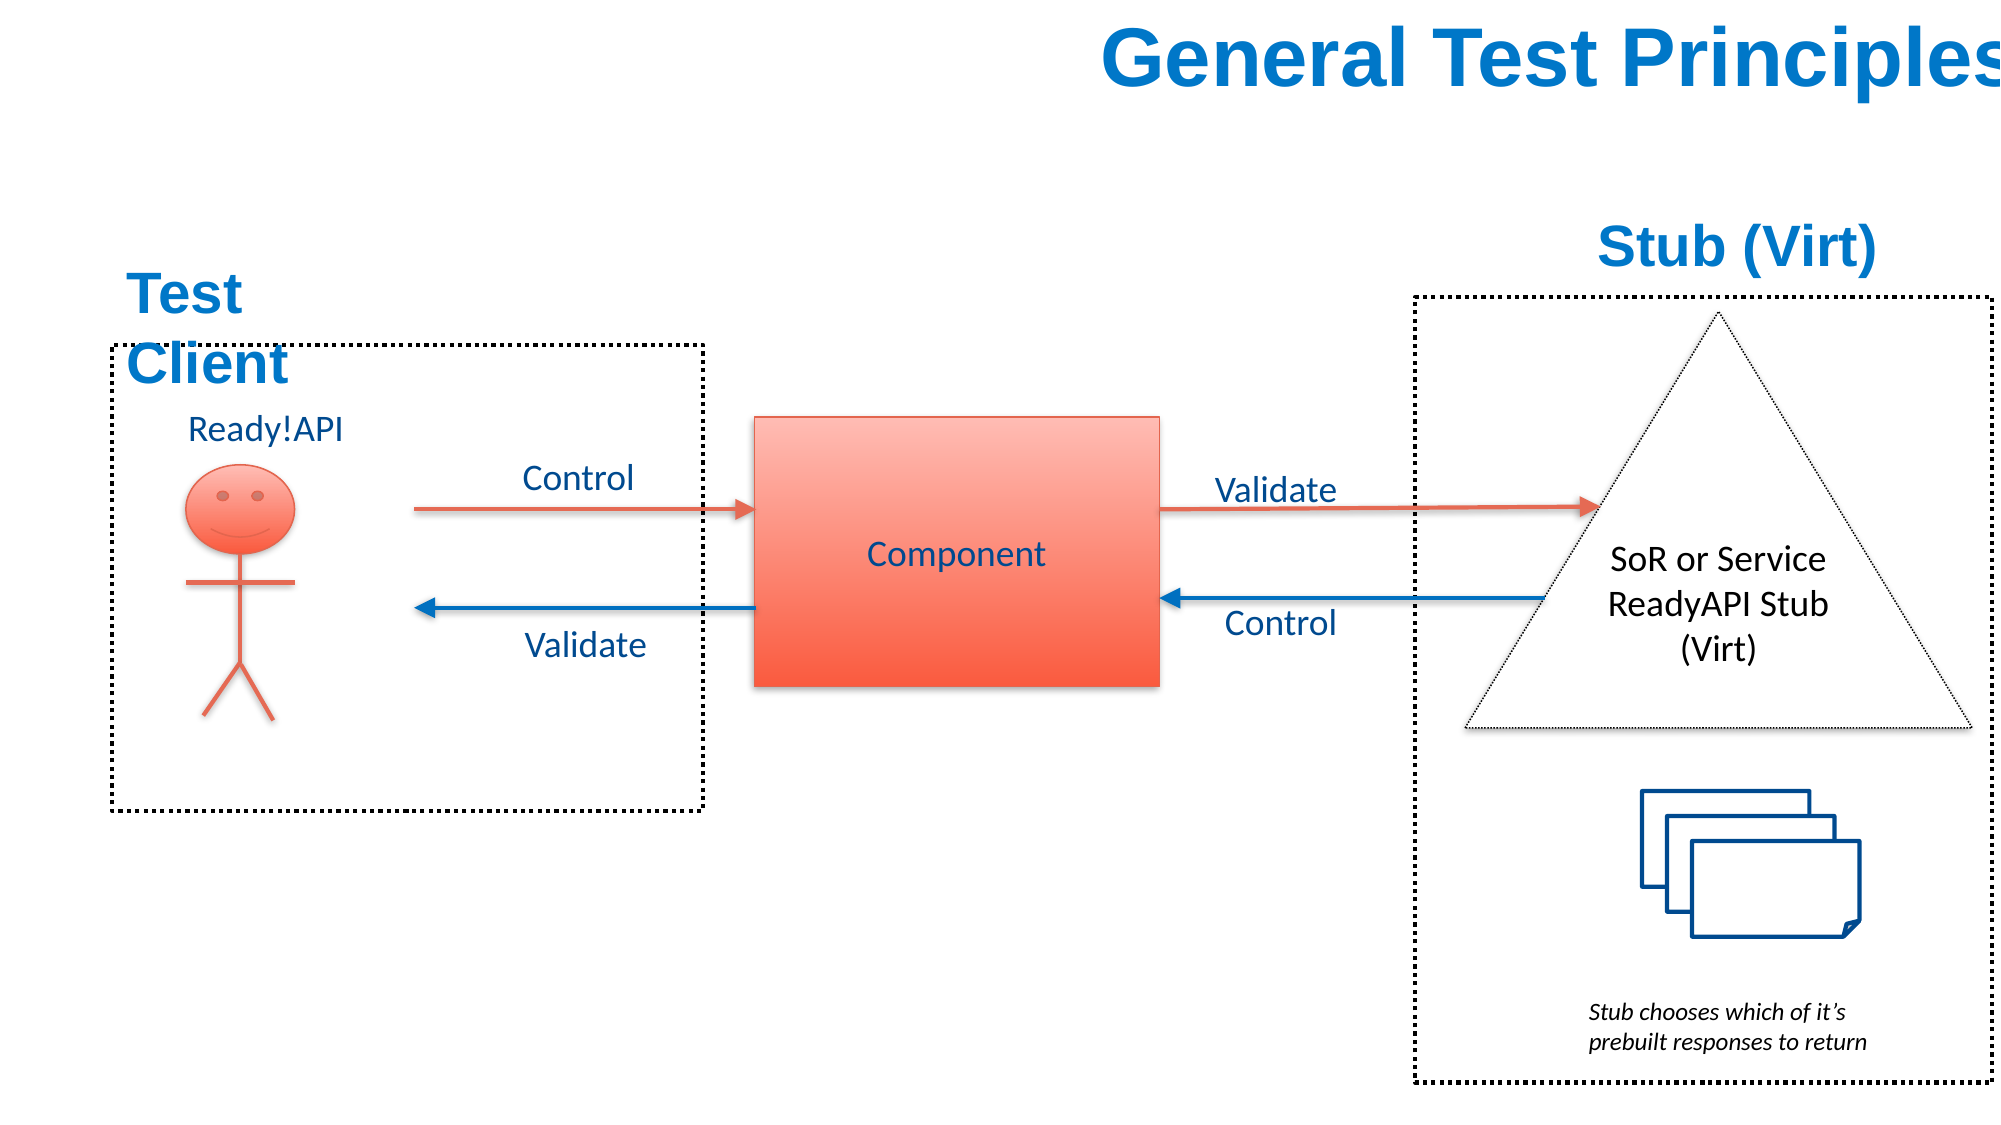

General Test Principles
Stub (Virt)
Test Client

SoR or Service ReadyAPI Stub (Virt)

Ready!API

Component
Control
Validate
Control
Validate

Stub chooses which of it’s prebuilt responses to return